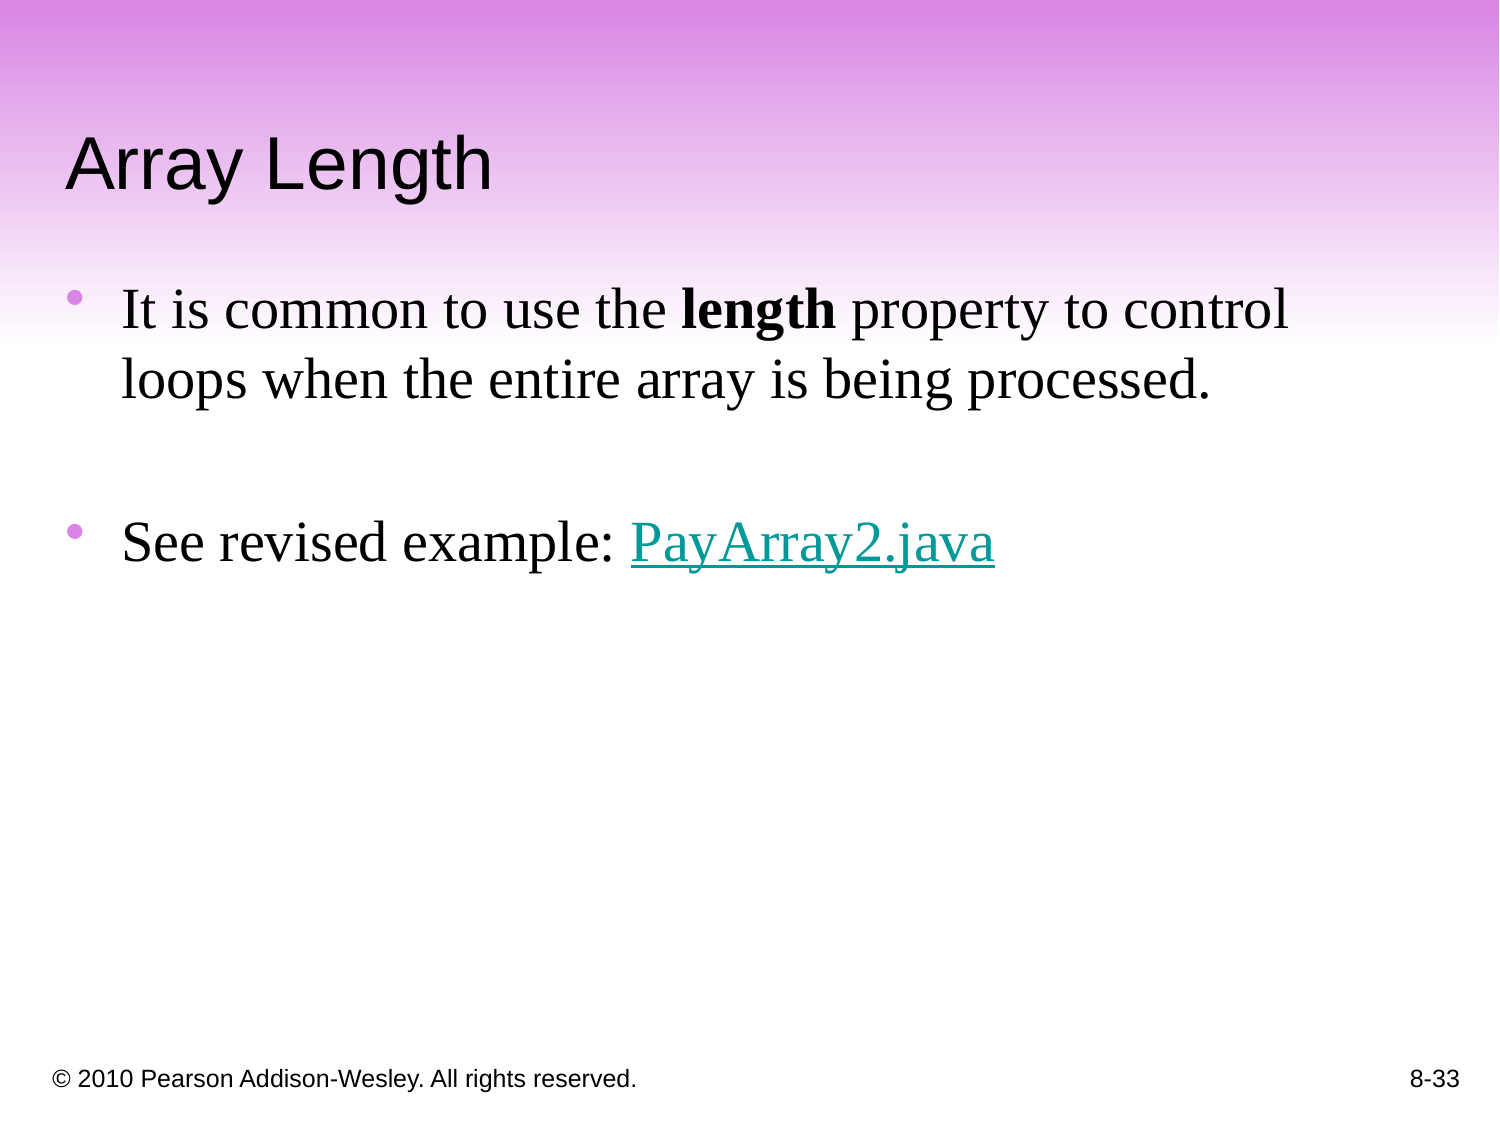

Array Length
It is common to use the length property to control loops when the entire array is being processed.

See revised example: PayArray2.java

8-33